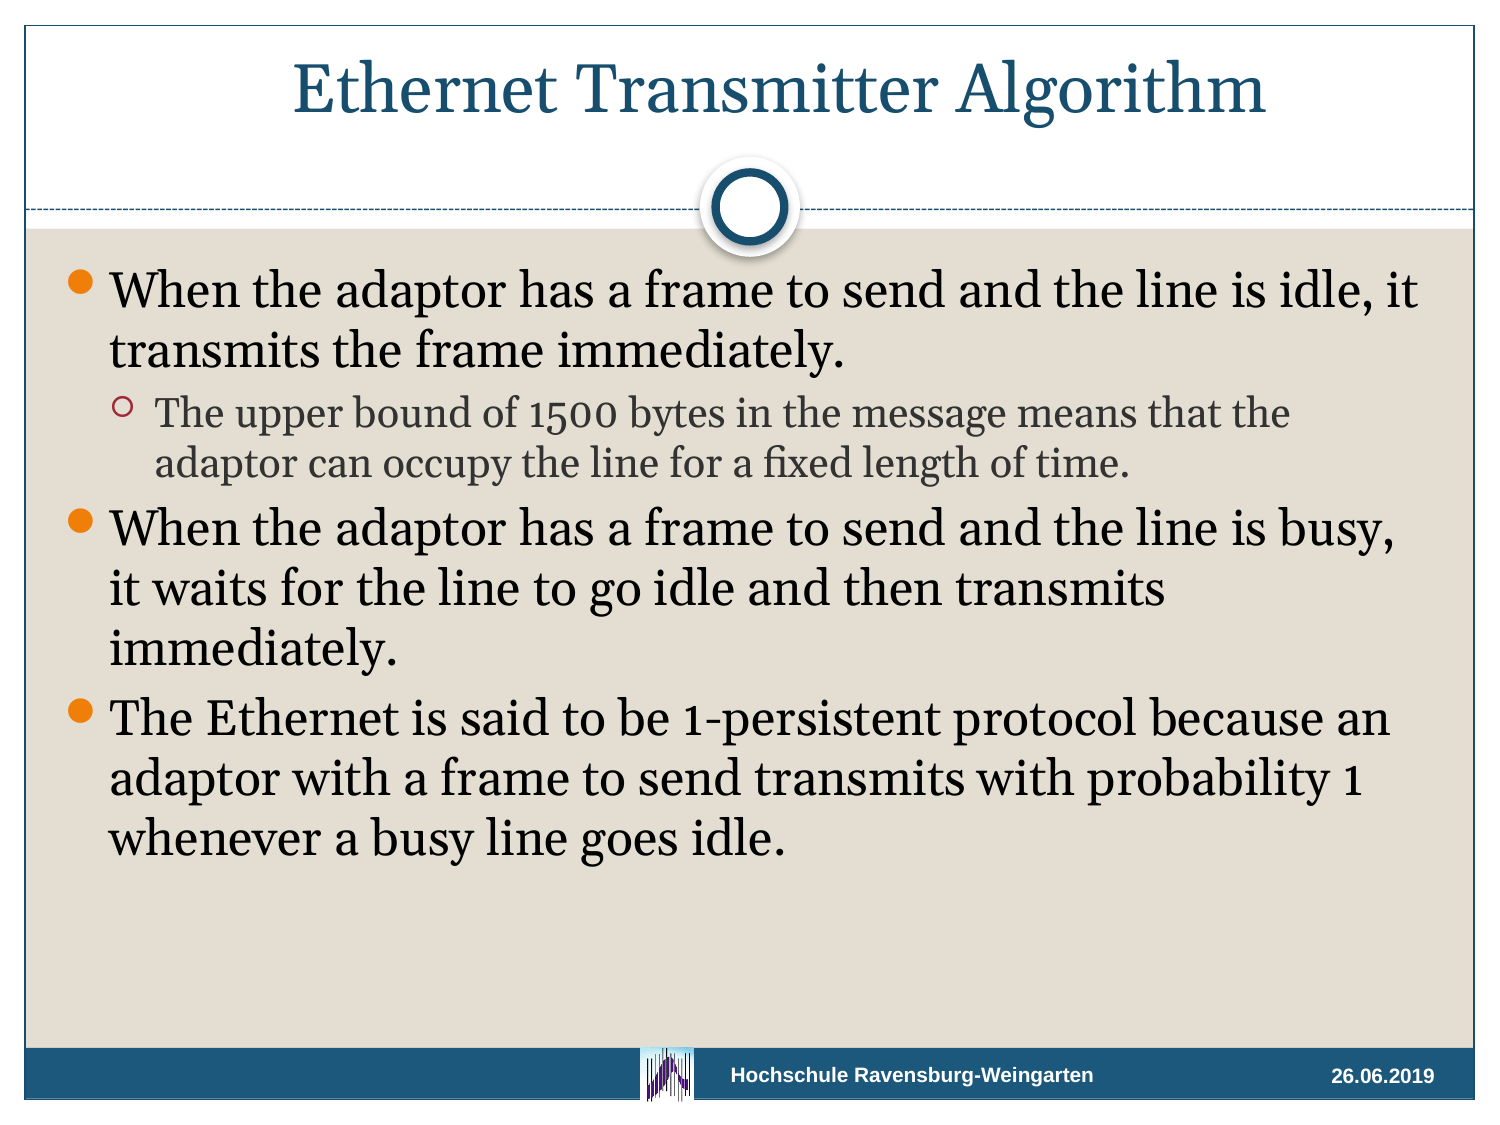

# Ethernet Transmitter Algorithm
When the adaptor has a frame to send and the line is idle, it transmits the frame immediately.
The upper bound of 1500 bytes in the message means that the adaptor can occupy the line for a fixed length of time.
When the adaptor has a frame to send and the line is busy, it waits for the line to go idle and then transmits immediately.
The Ethernet is said to be 1-persistent protocol because an adaptor with a frame to send transmits with probability 1 whenever a busy line goes idle.
26.06.2019